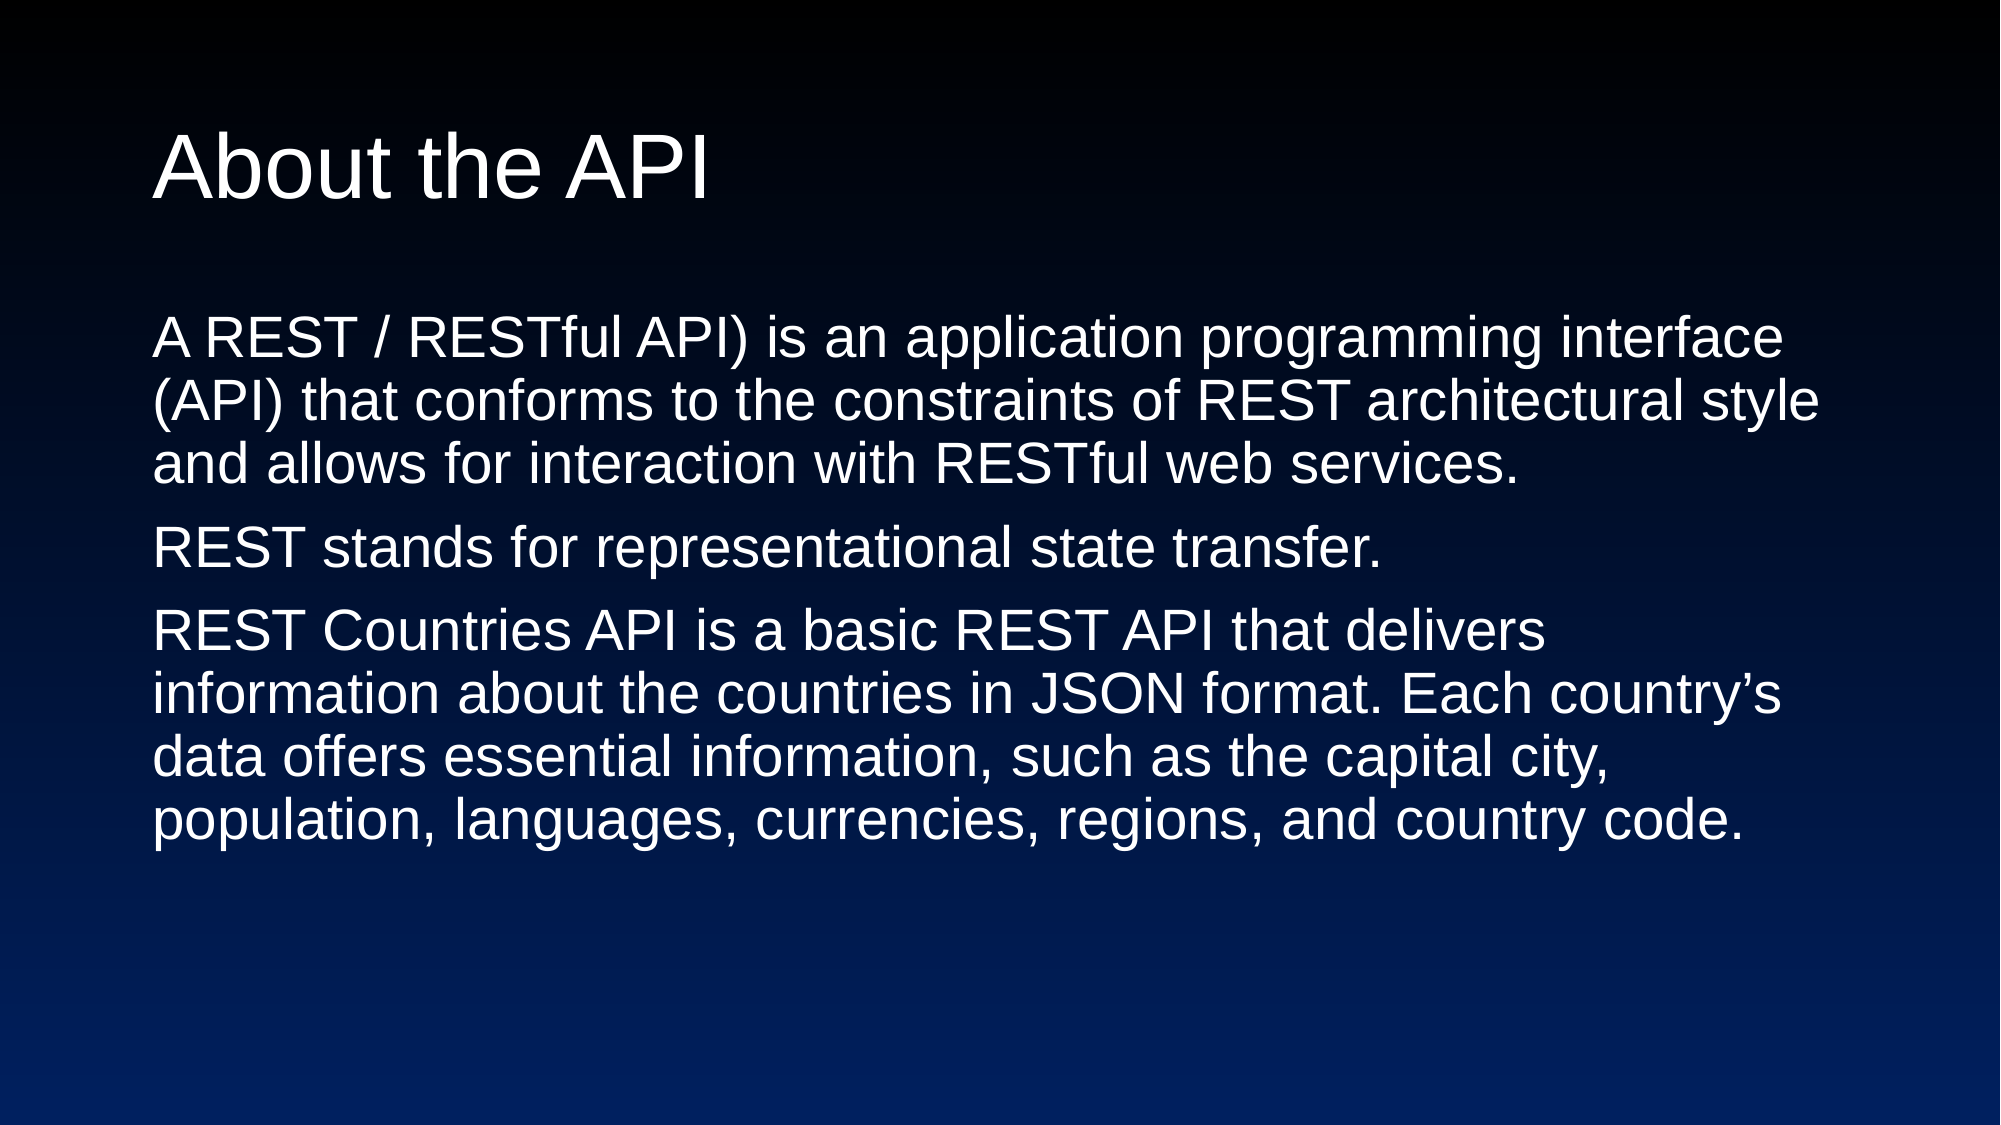

# About the API
A REST / RESTful API) is an application programming interface (API) that conforms to the constraints of REST architectural style and allows for interaction with RESTful web services.
REST stands for representational state transfer.
REST Countries API is a basic REST API that delivers information about the countries in JSON format. Each country’s data offers essential information, such as the capital city, population, languages, currencies, regions, and country code.